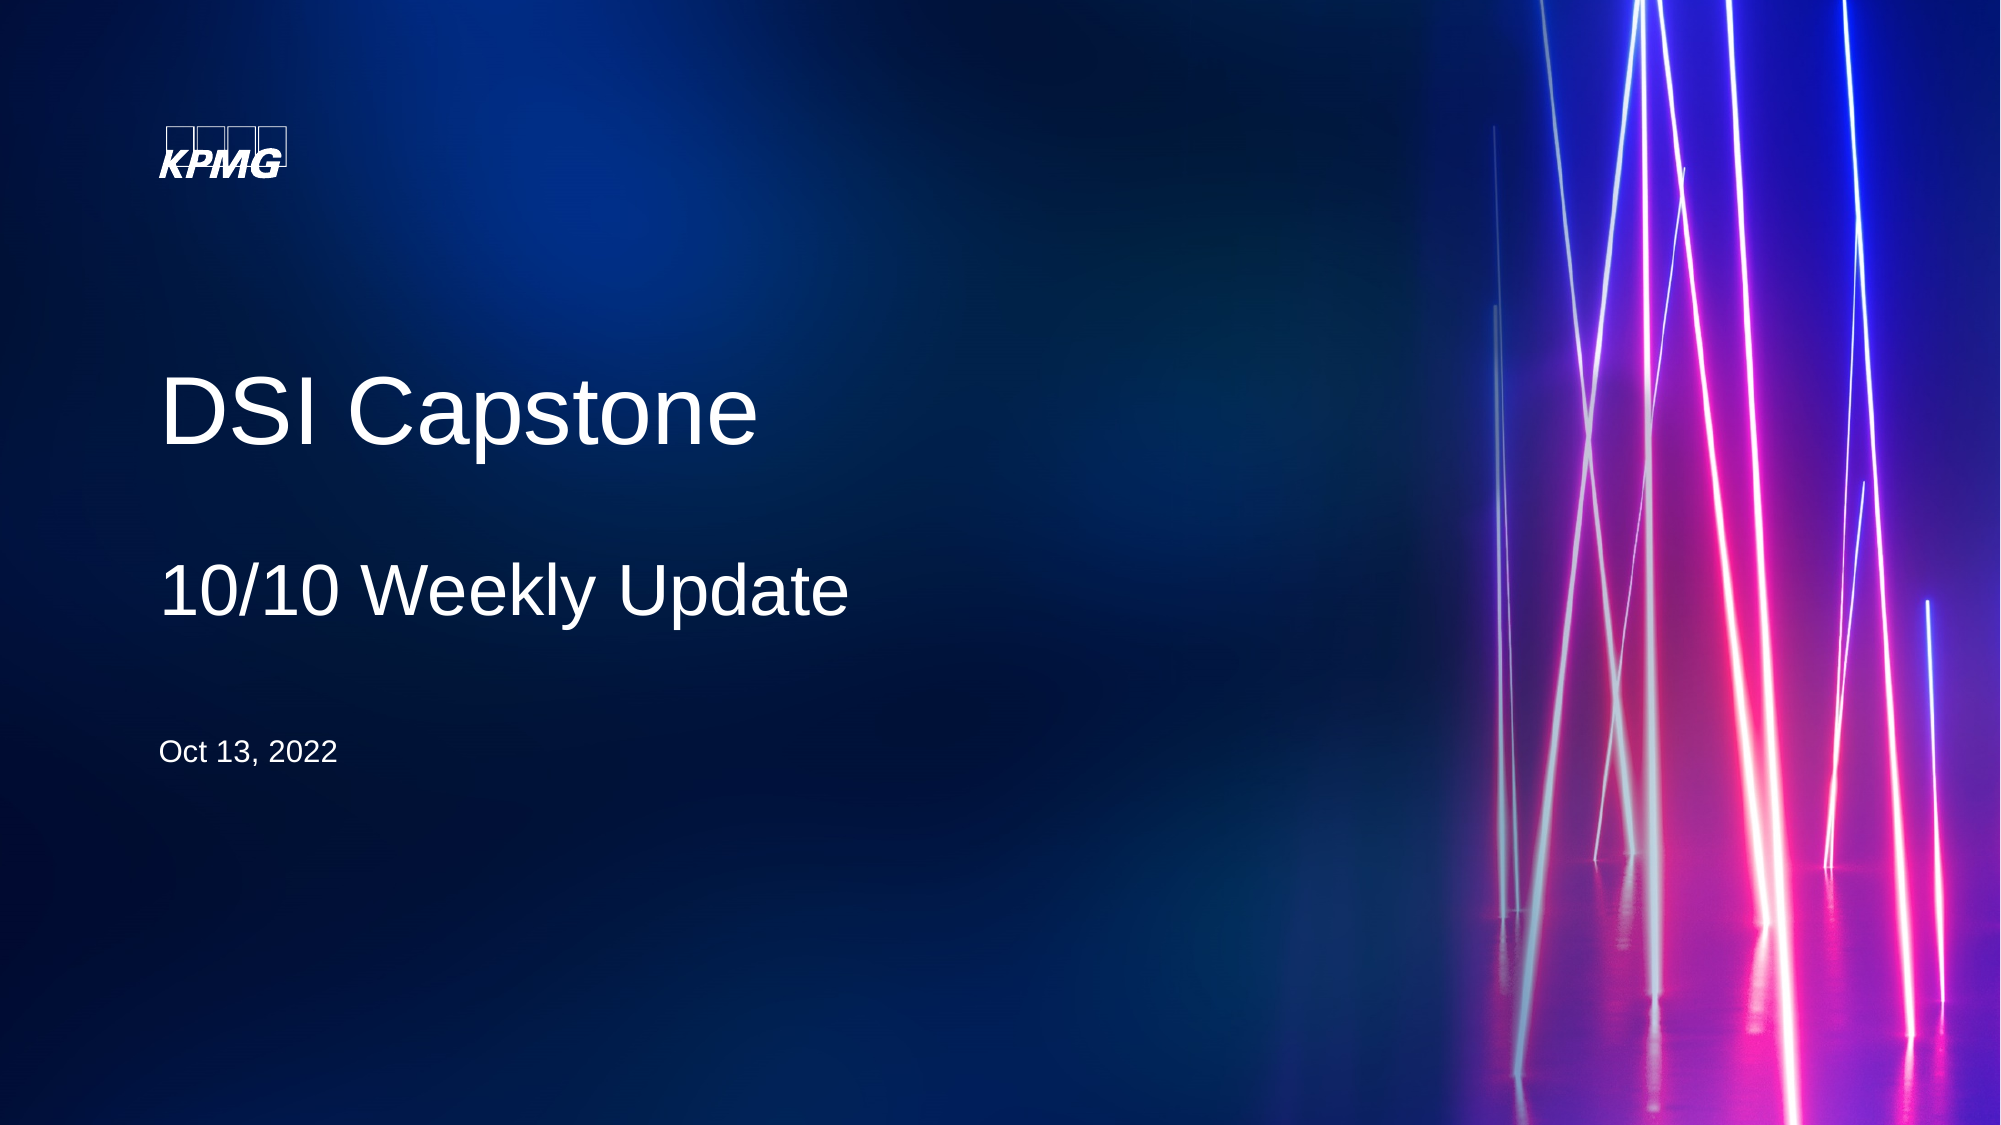

DSI Capstone
10/10 Weekly Update

Oct 13, 2022